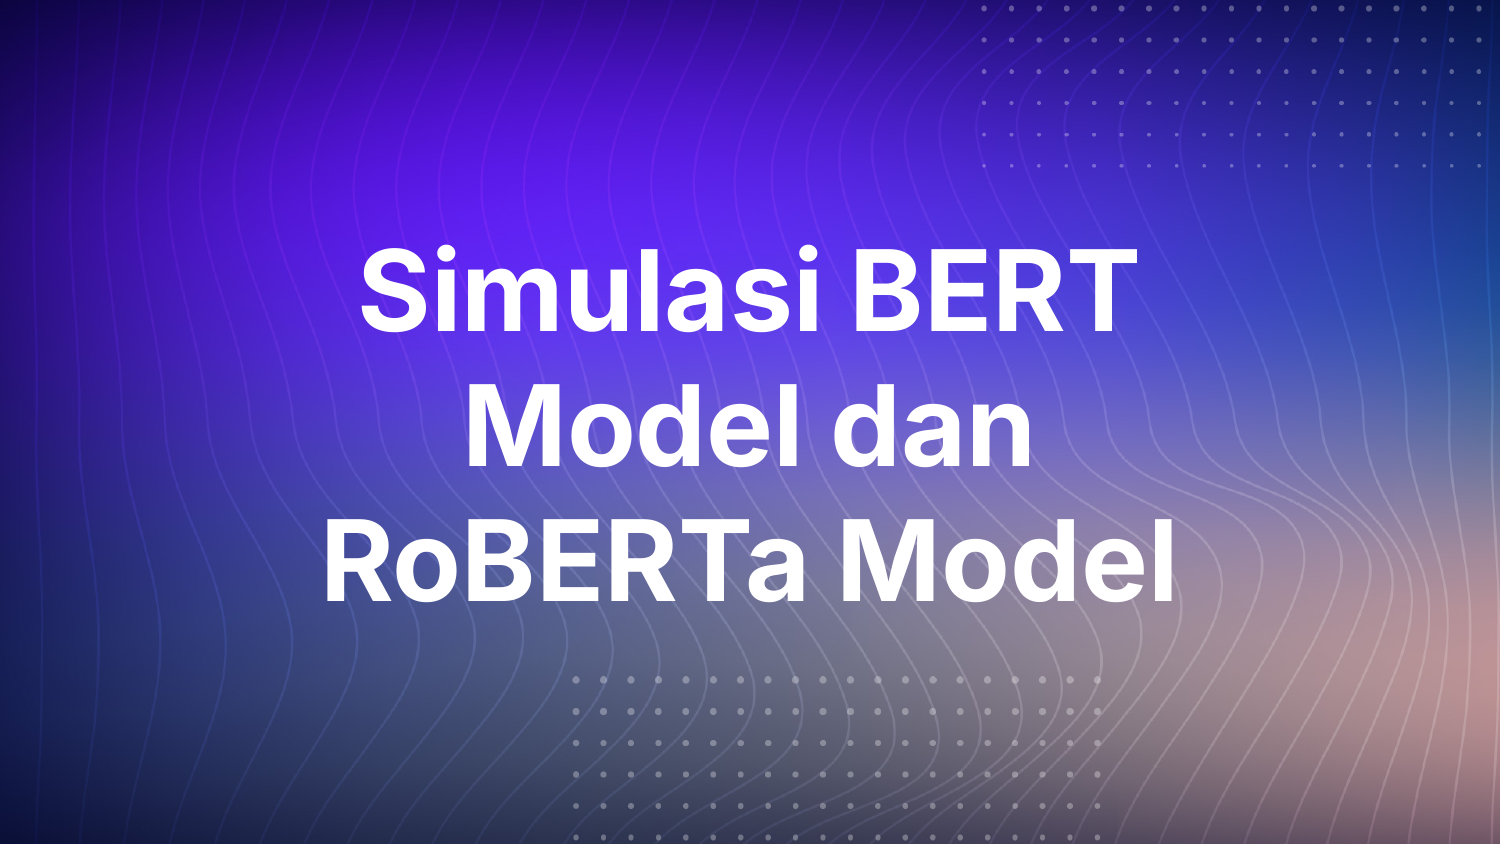

# Simulasi BERT Model dan RoBERTa Model